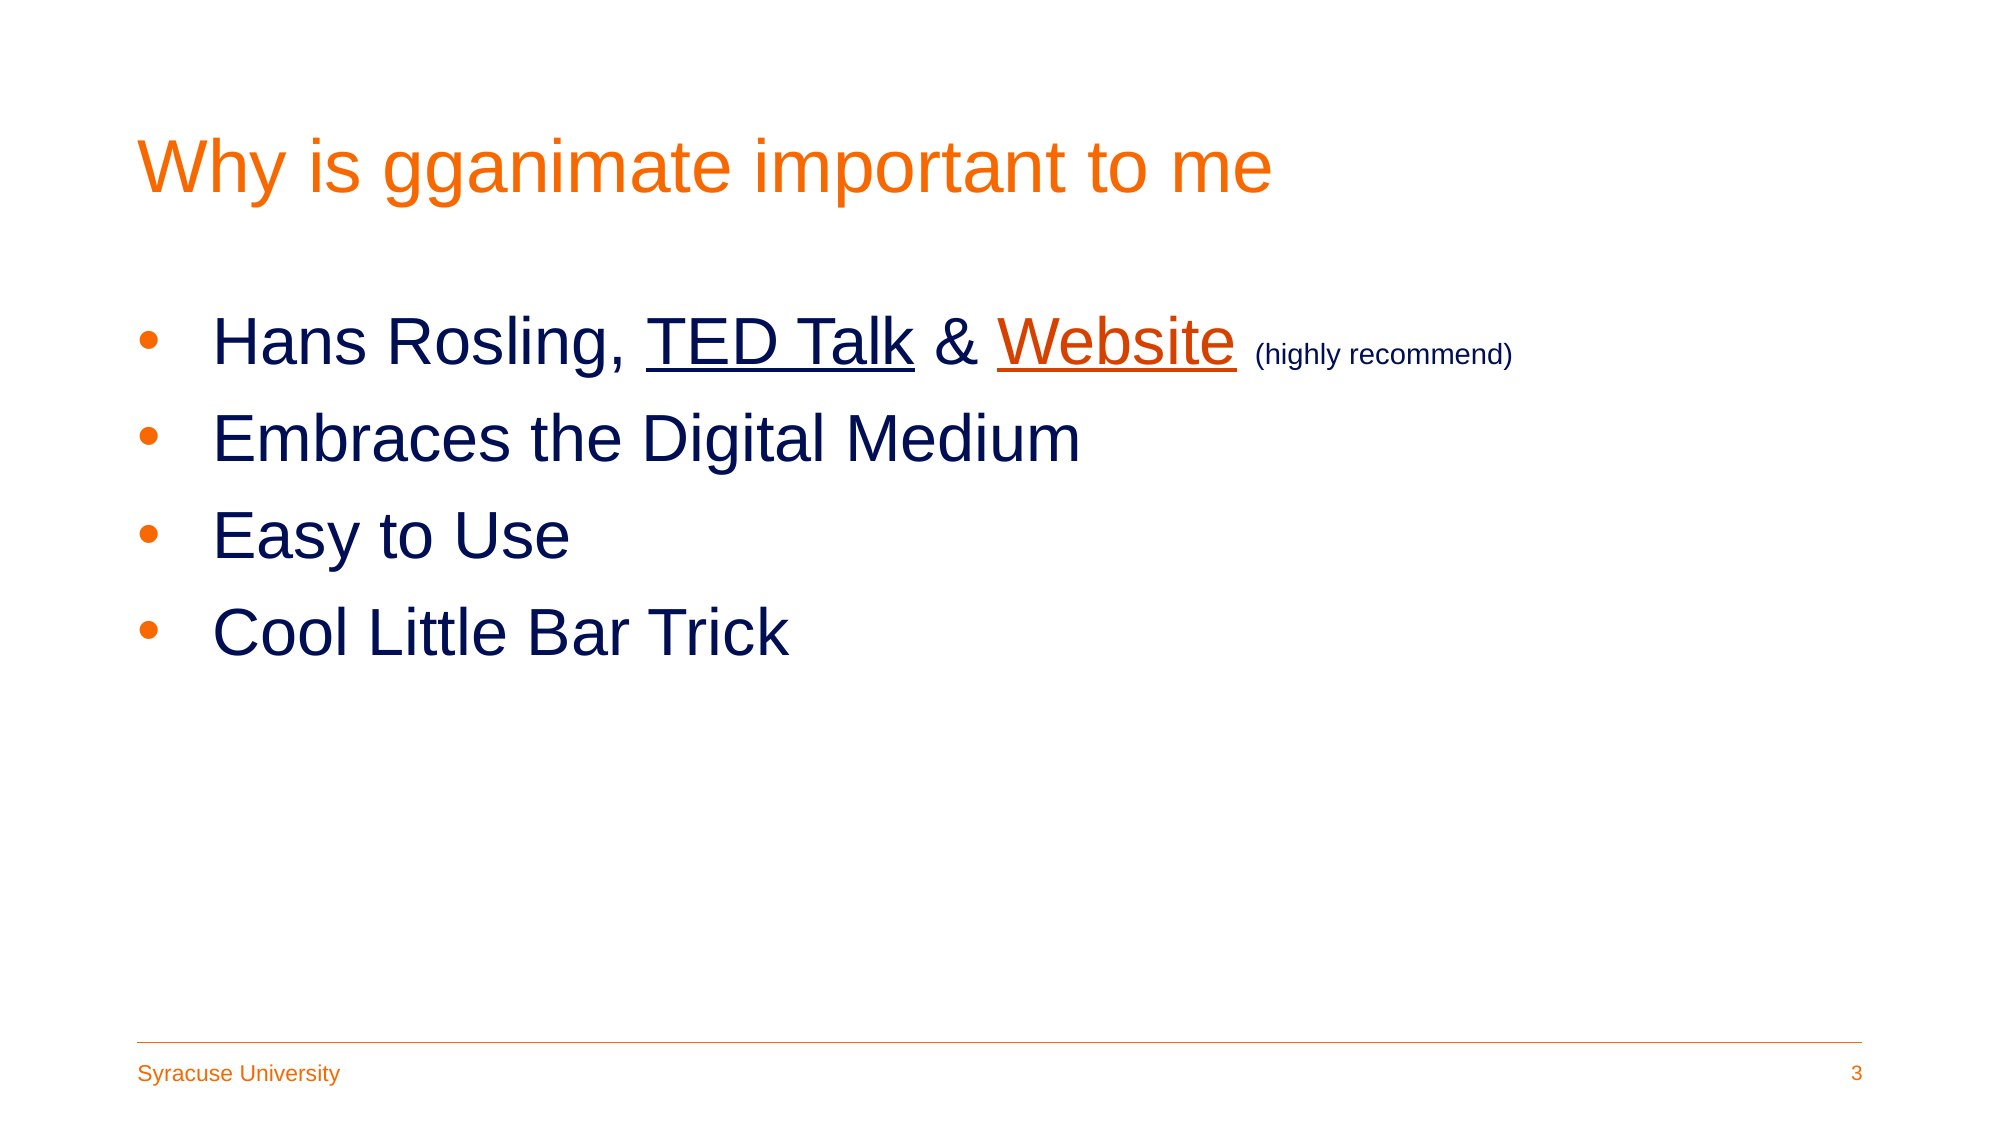

# Why is gganimate important to me
Hans Rosling, TED Talk & Website (highly recommend)
Embraces the Digital Medium
Easy to Use
Cool Little Bar Trick